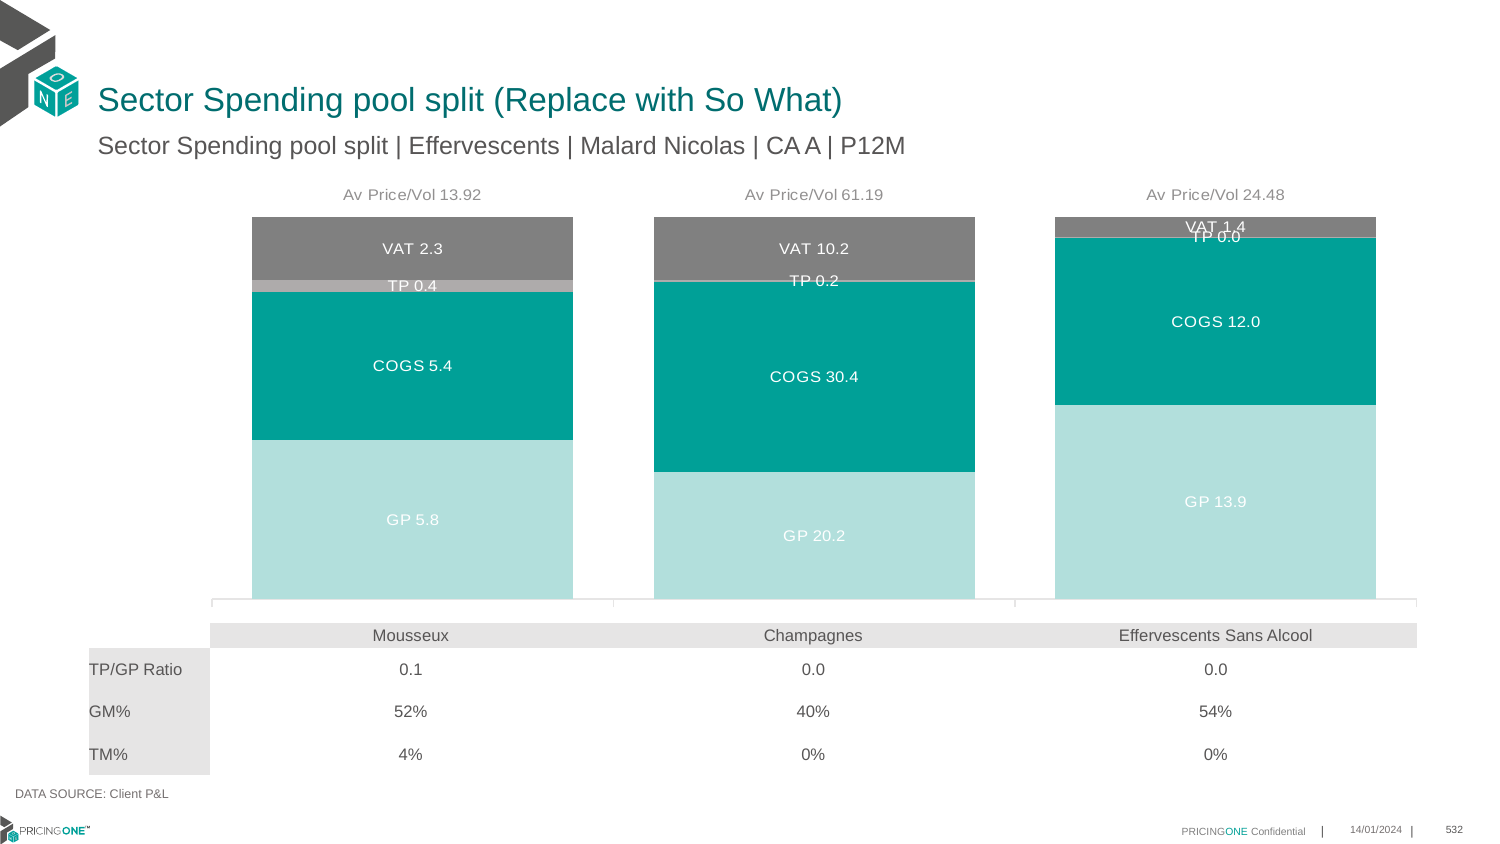

# Sector Spending pool split (Replace with So What)
Sector Spending pool split | Effervescents | Malard Nicolas | CA A | P12M

### Chart

| Category | GP | COGS | TP | VAT |
|---|---|---|---|---|
| Av Price/Vol 13.92 | 5.7712 | 5.4019 | 0.4122 | 2.3173117532458685 |
| Av Price/Vol 61.19 | 20.1852 | 30.4412 | 0.1712 | 10.16859702559139 |
| Av Price/Vol 24.48 | 13.8617 | 12.0295 | 0.0444 | 1.4265594689699963 |
|  | Mousseux | Champagnes | Effervescents Sans Alcool |
| --- | --- | --- | --- |
| TP/GP Ratio | 0.1 | 0.0 | 0.0 |
| GM% | 52% | 40% | 54% |
| TM% | 4% | 0% | 0% |
DATA SOURCE: Client P&L

14/01/2024
532